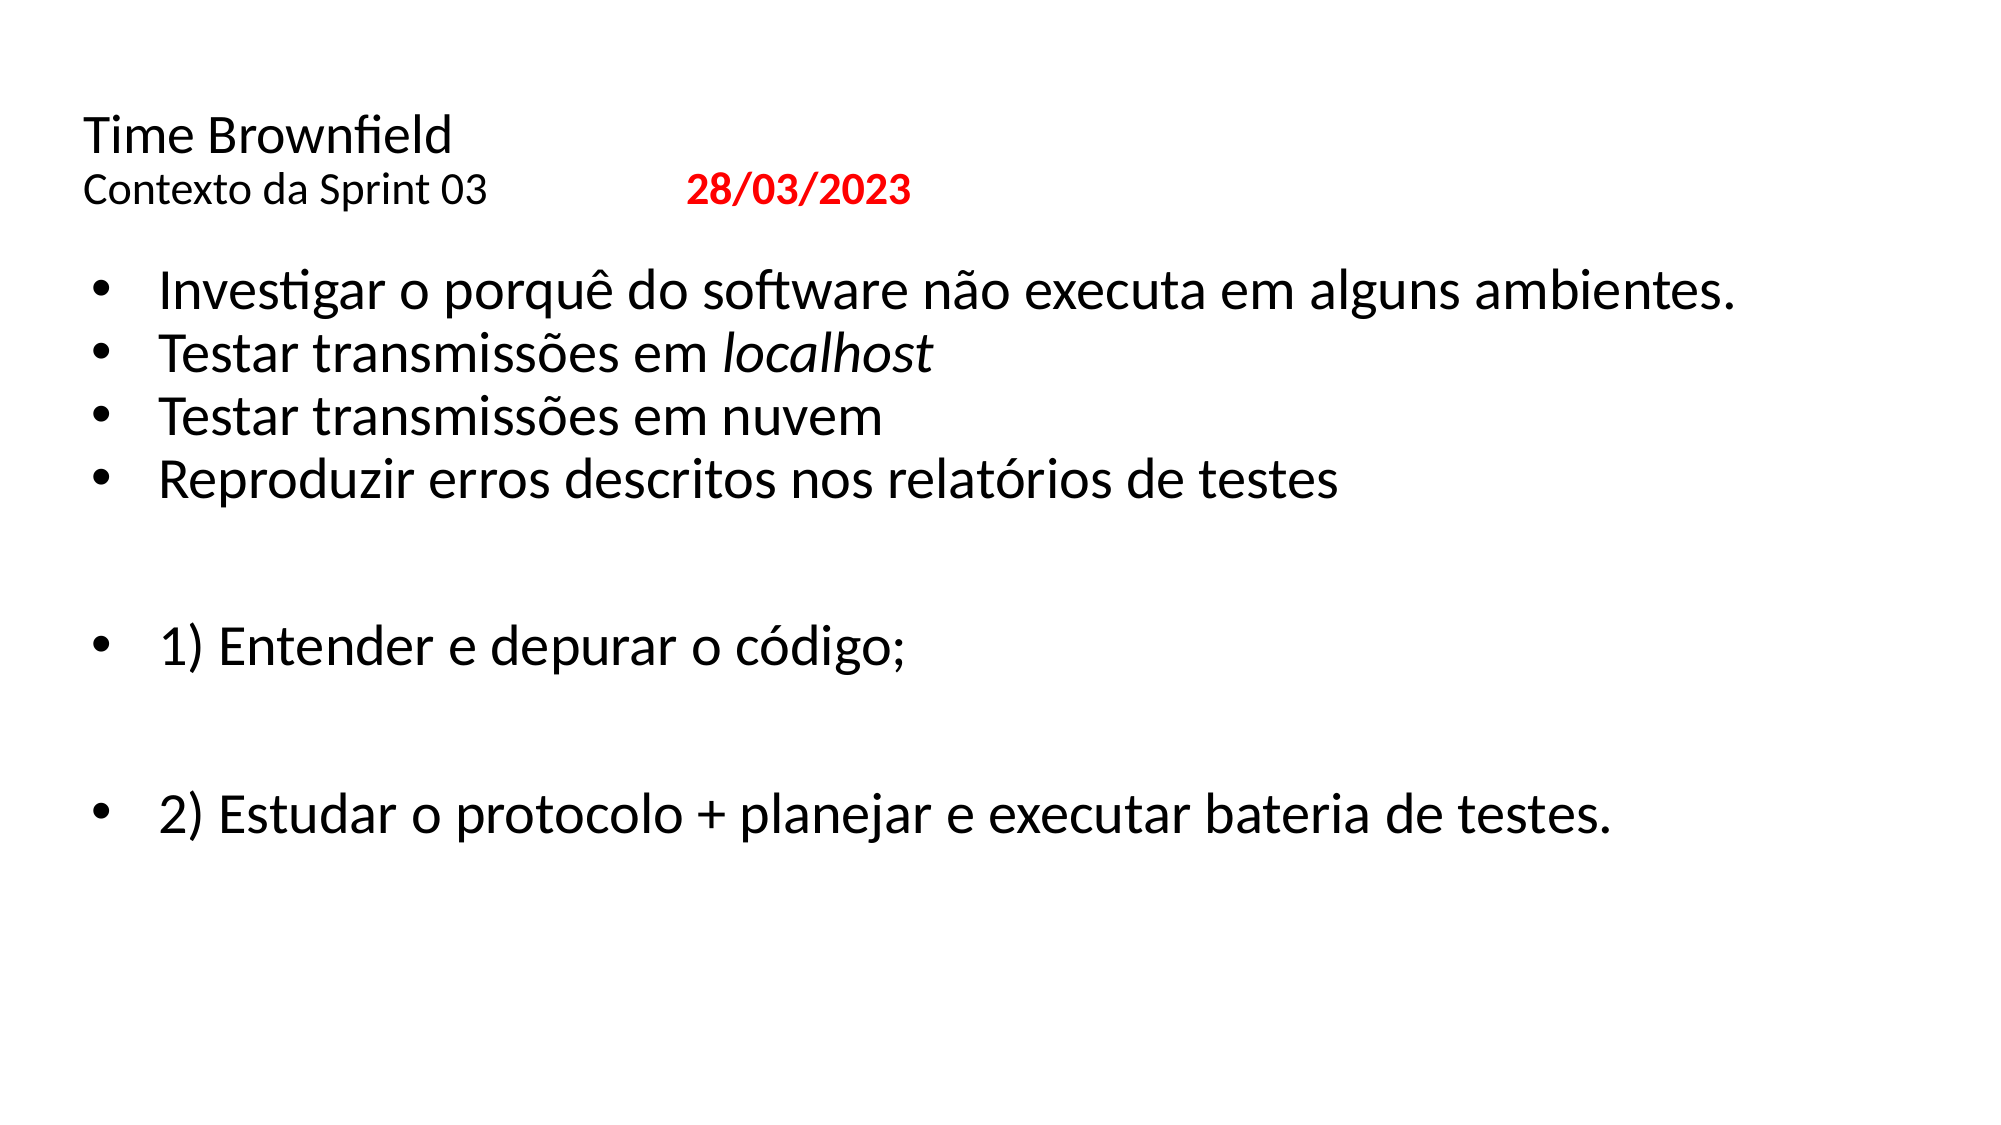

# Time Brownfield Contexto da Sprint 03 						28/03/2023
Investigar o porquê do software não executa em alguns ambientes.
Testar transmissões em localhost
Testar transmissões em nuvem
Reproduzir erros descritos nos relatórios de testes

1) Entender e depurar o código;

2) Estudar o protocolo + planejar e executar bateria de testes.